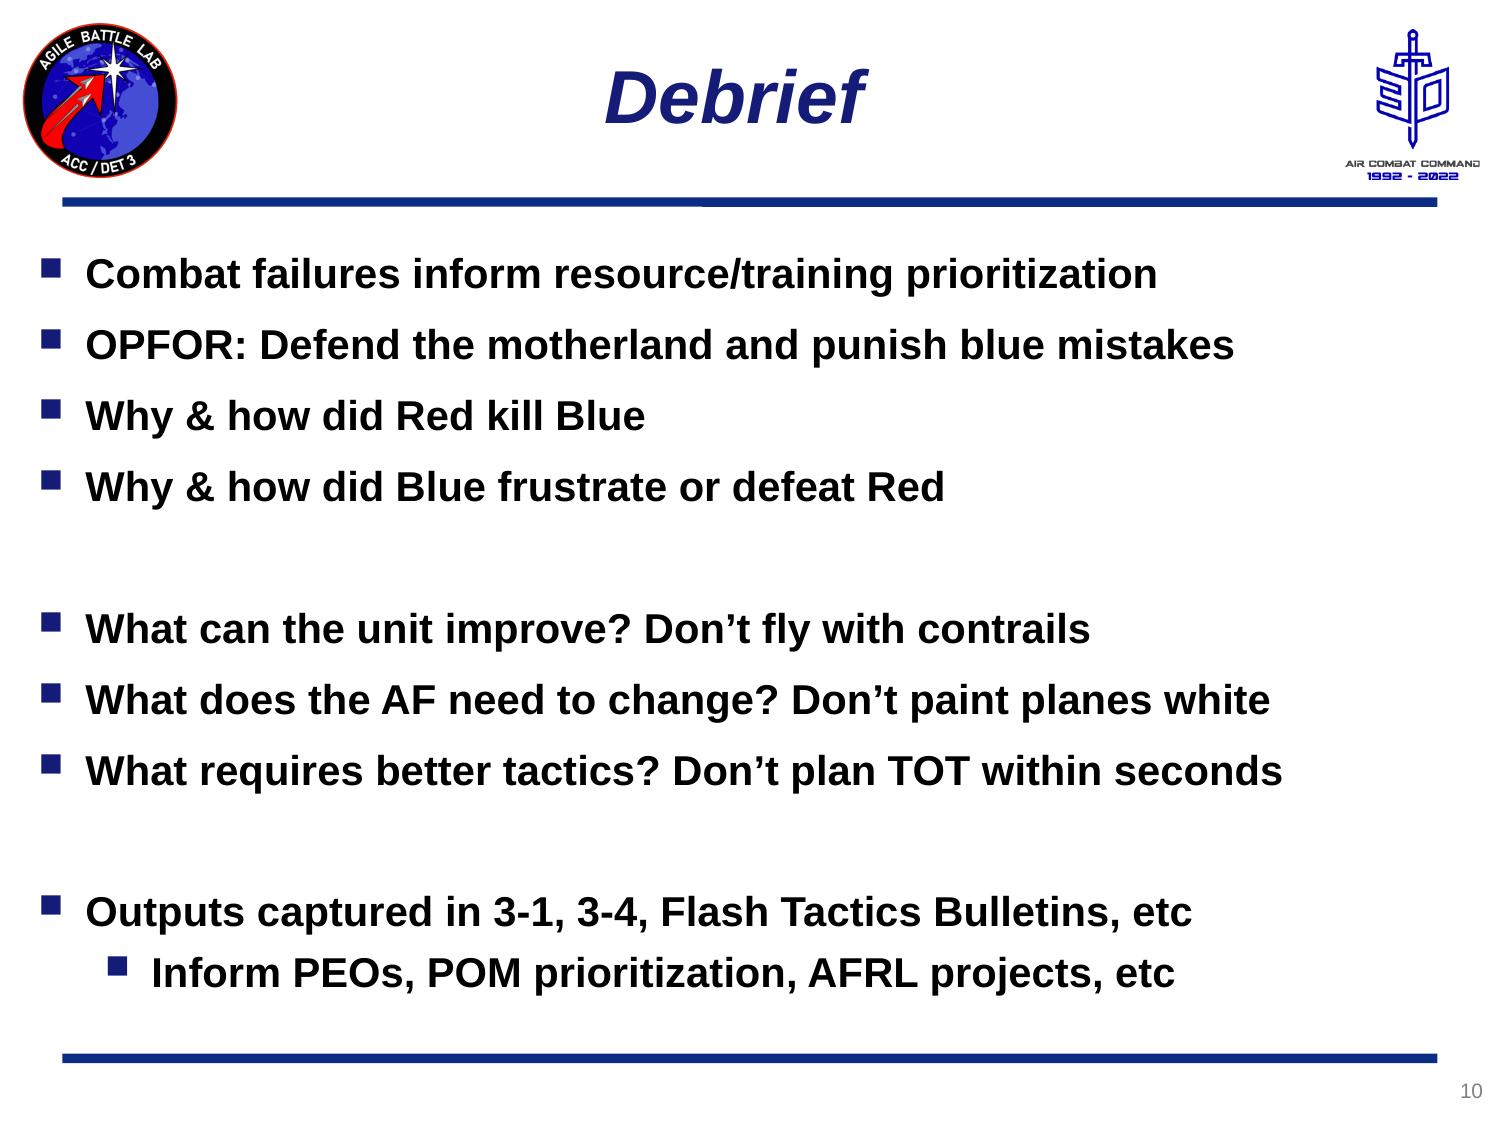

# Debrief
Combat failures inform resource/training prioritization
OPFOR: Defend the motherland and punish blue mistakes
Why & how did Red kill Blue
Why & how did Blue frustrate or defeat Red

What can the unit improve? Don’t fly with contrails
What does the AF need to change? Don’t paint planes white
What requires better tactics? Don’t plan TOT within seconds

Outputs captured in 3-1, 3-4, Flash Tactics Bulletins, etc
Inform PEOs, POM prioritization, AFRL projects, etc
10